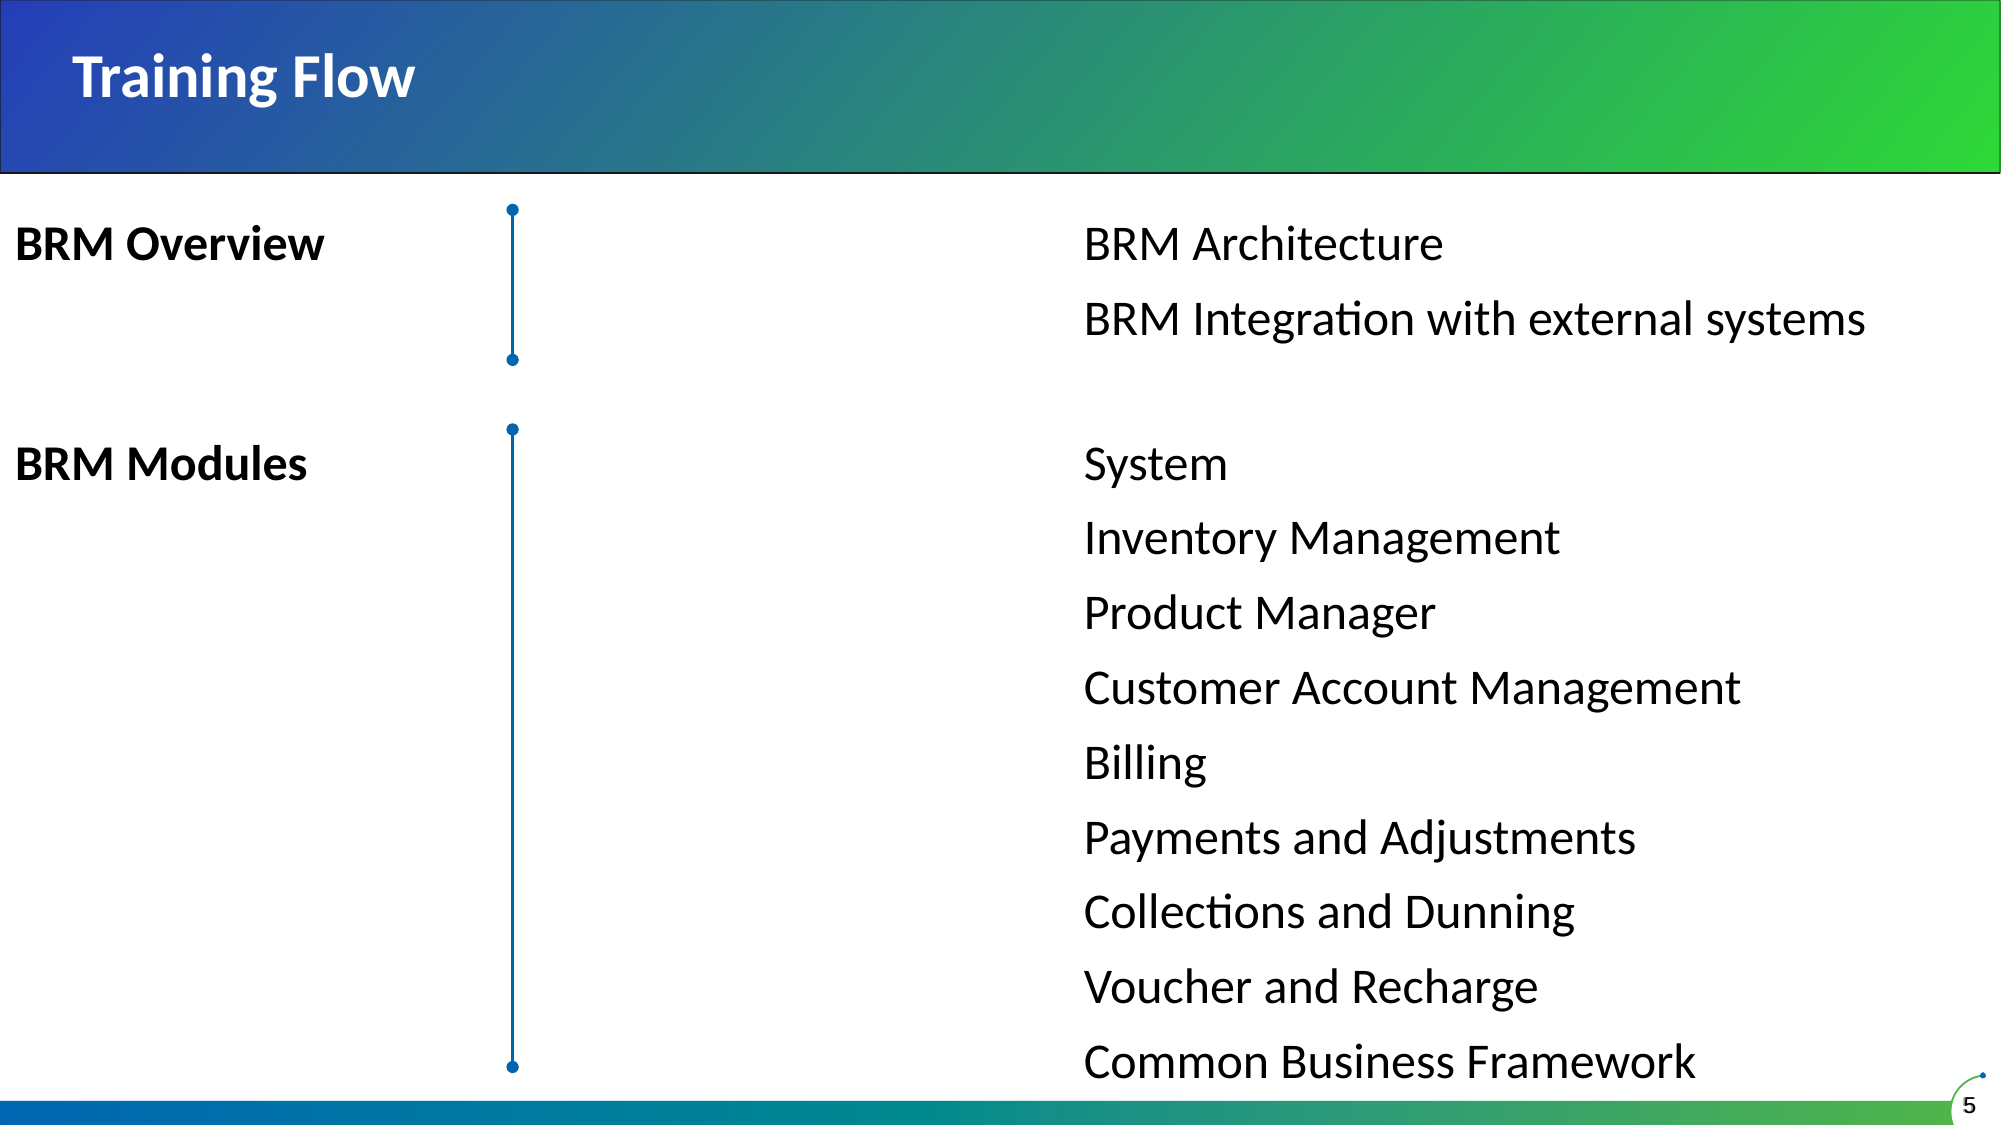

# Training Flow
BRM Overview
BRM Architecture
BRM Integration with external systems
BRM Modules
System
Inventory Management
Product Manager
Customer Account Management
Billing
Payments and Adjustments
Collections and Dunning
Voucher and Recharge
Common Business Framework